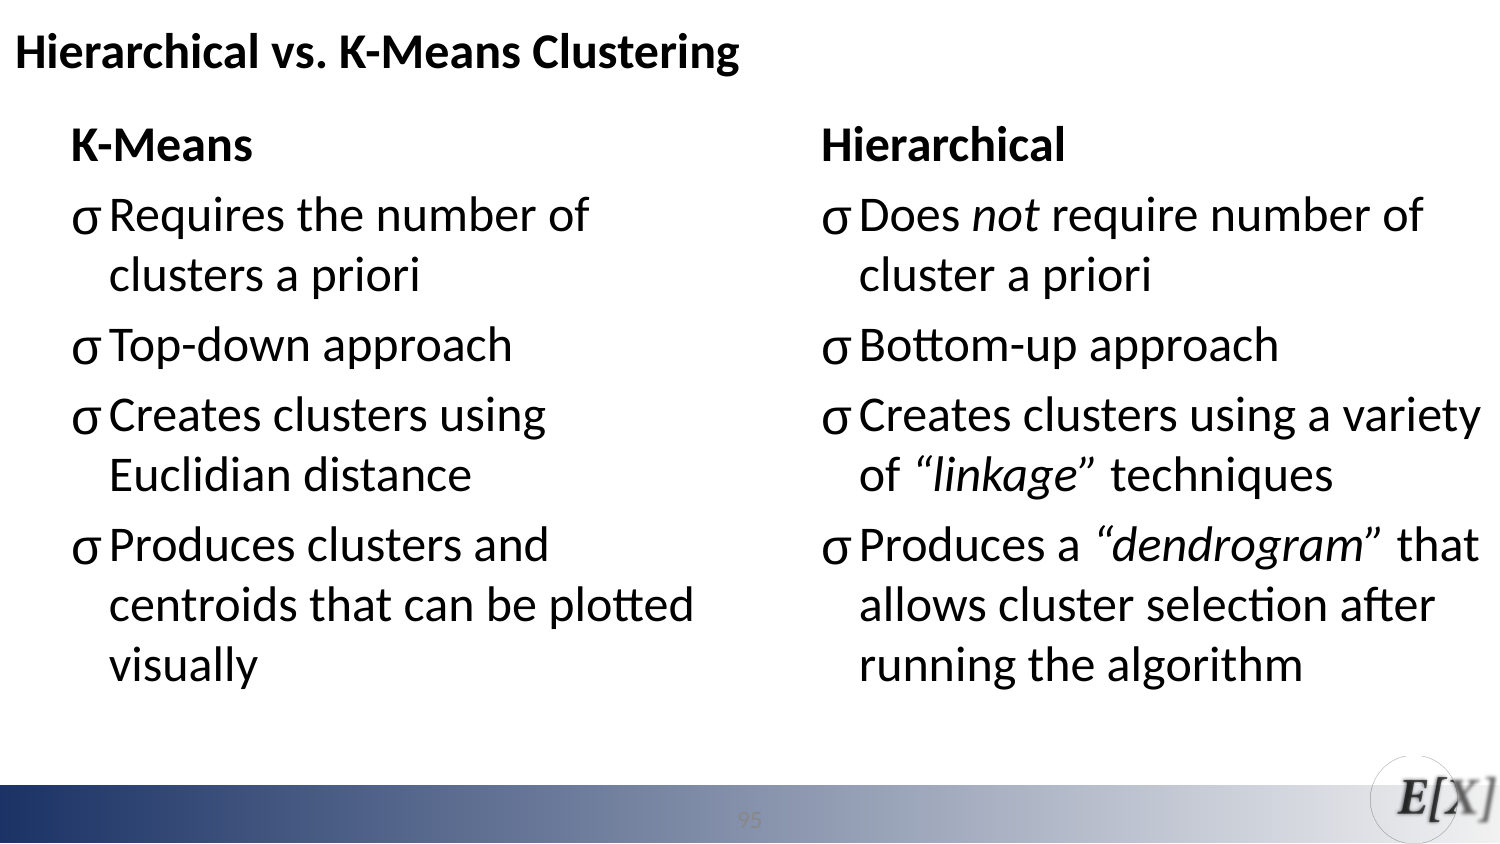

Hierarchical vs. K-Means Clustering
K-Means
Requires the number of clusters a priori
Top-down approach
Creates clusters using Euclidian distance
Produces clusters and centroids that can be plotted visually
Hierarchical
Does not require number of cluster a priori
Bottom-up approach
Creates clusters using a variety of “linkage” techniques
Produces a “dendrogram” that allows cluster selection after running the algorithm
95